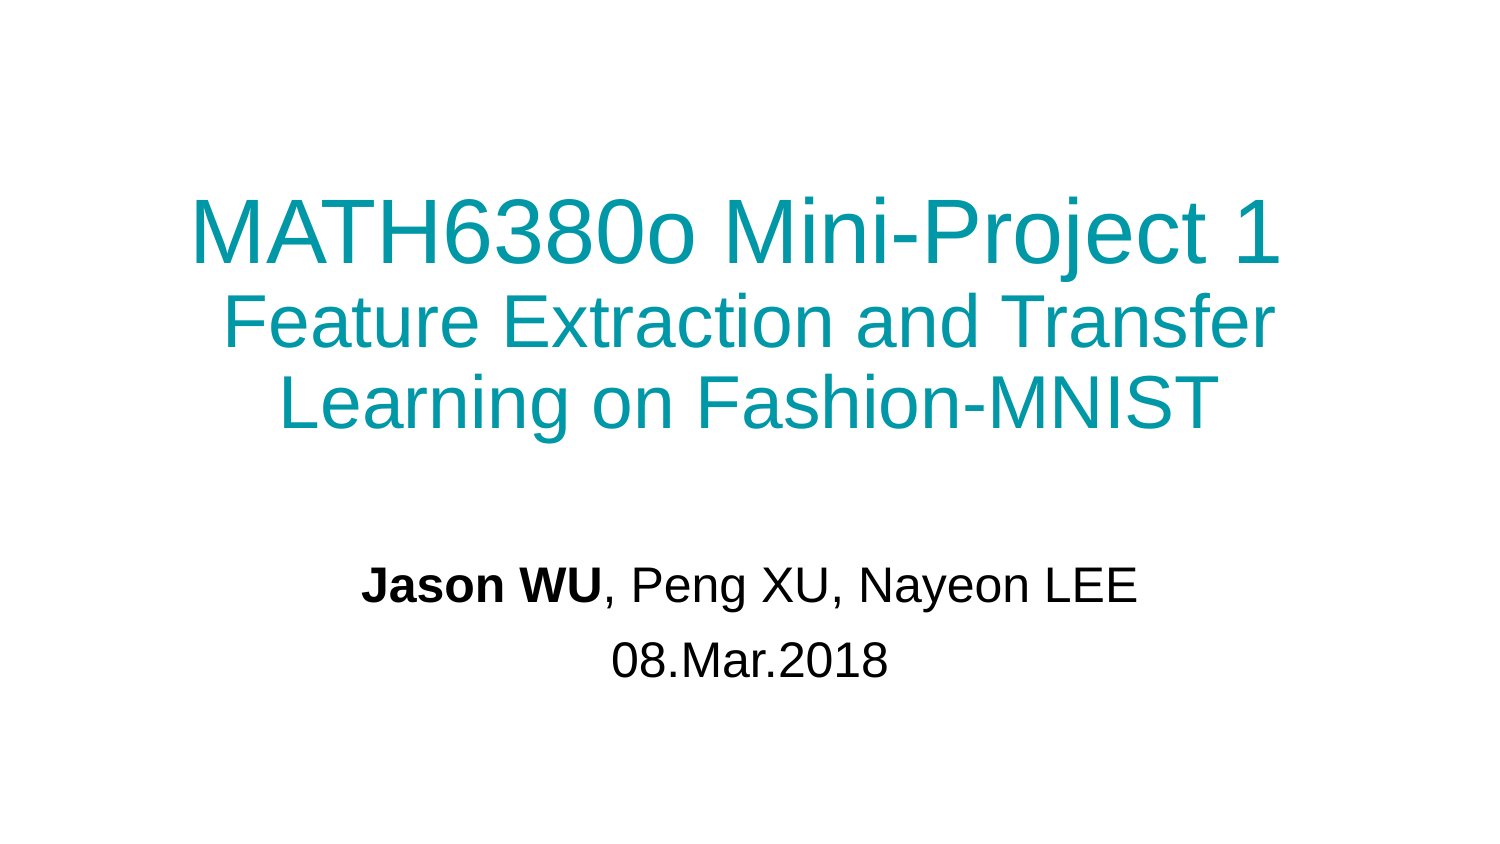

# MATH6380o Mini-Project 1
Feature Extraction and Transfer Learning on Fashion-MNIST
Jason WU, Peng XU, Nayeon LEE
08.Mar.2018